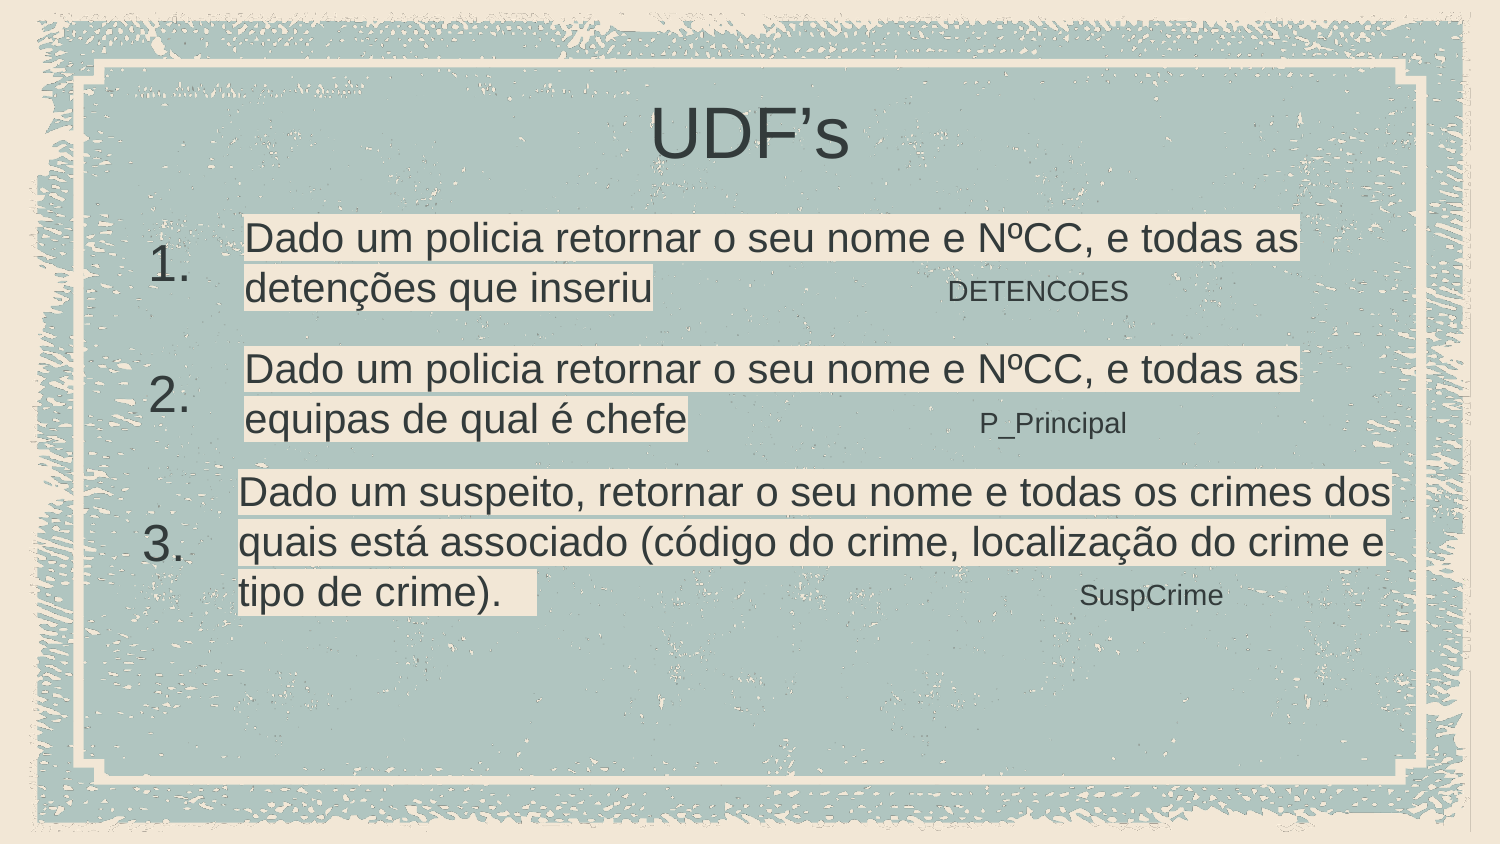

UDF’s
1.
# Dado um policia retornar o seu nome e NºCC, e todas as detenções que inseriu
DETENCOES
2.
Dado um policia retornar o seu nome e NºCC, e todas as equipas de qual é chefe
P_Principal
3.
Dado um suspeito, retornar o seu nome e todas os crimes dos quais está associado (código do crime, localização do crime e tipo de crime).
SuspCrime